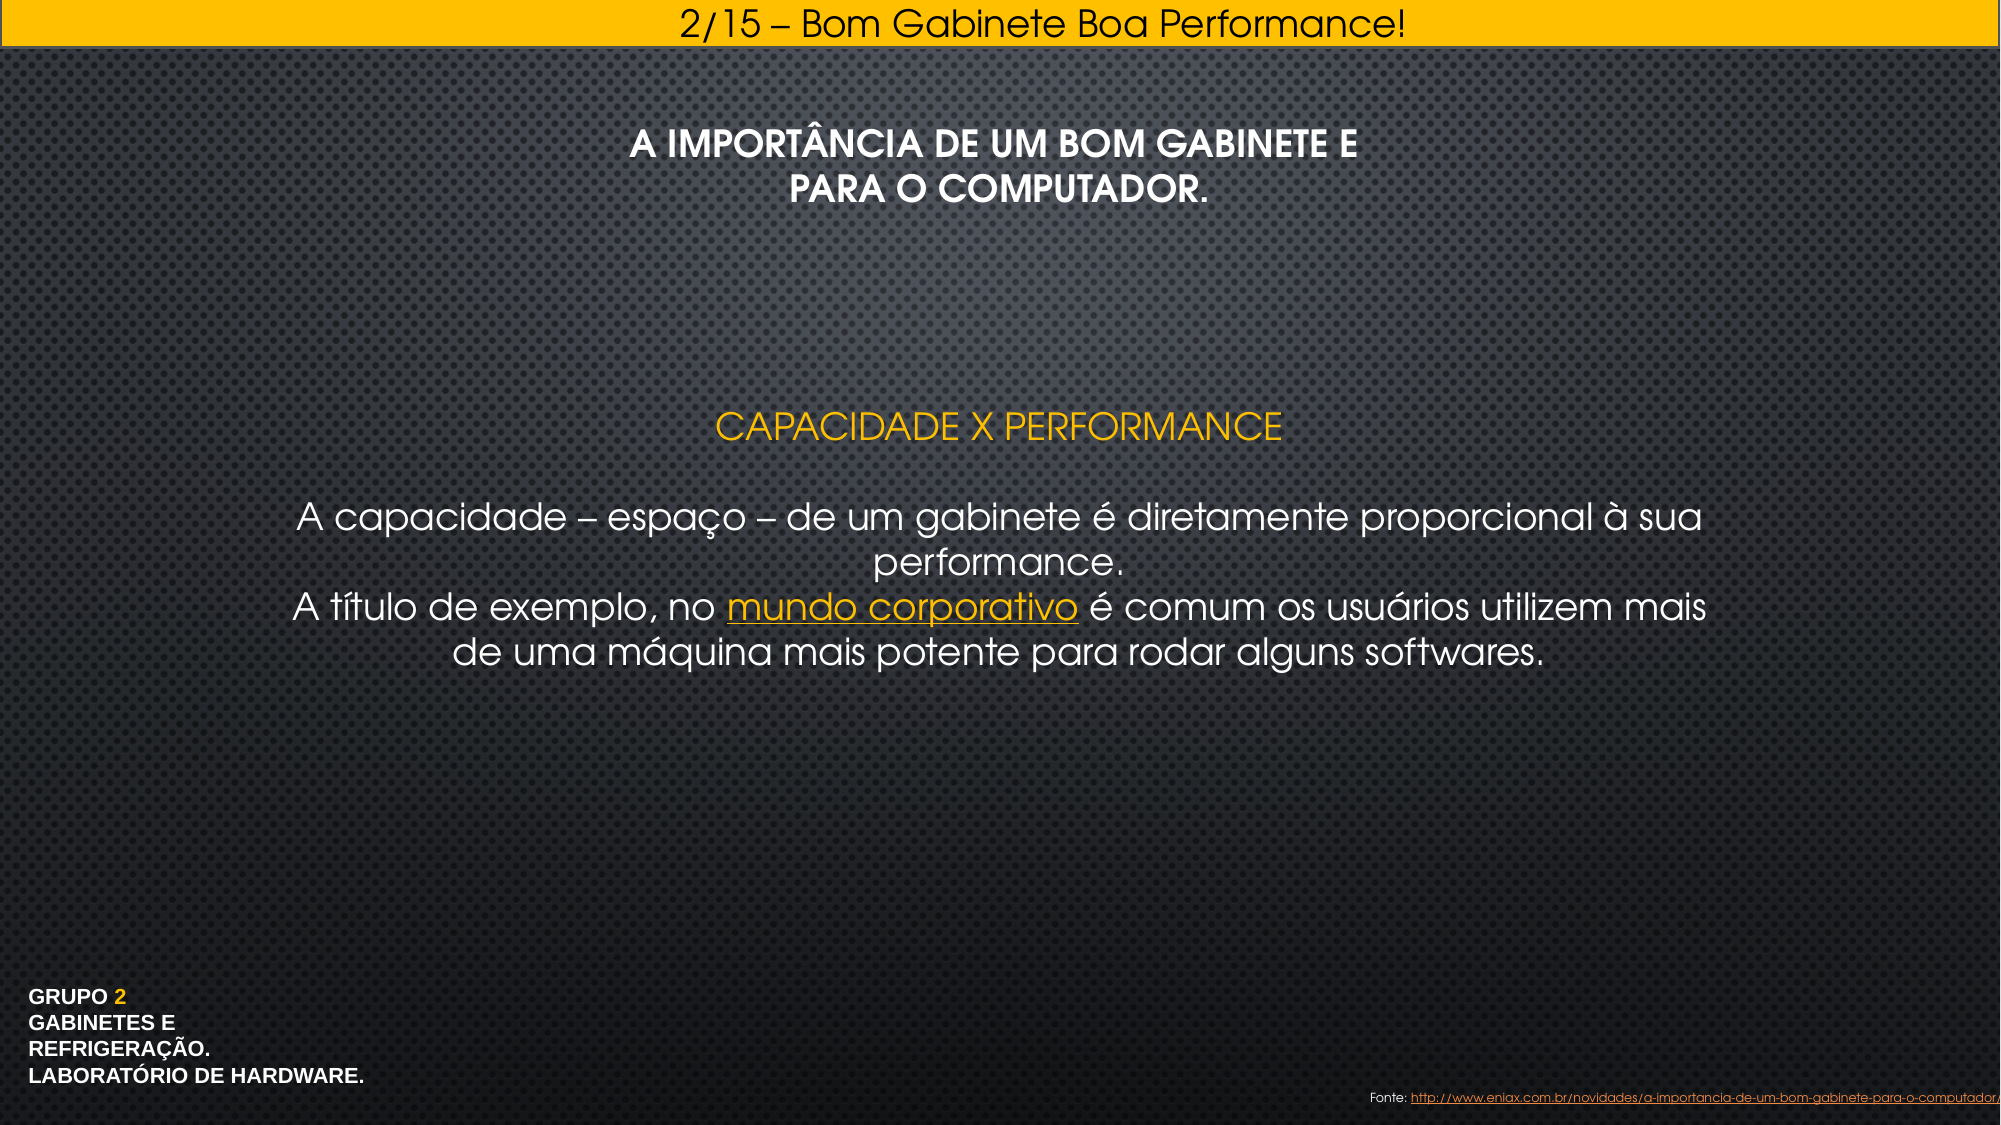

2/15 – Bom Gabinete Boa Performance!

A IMPORTÂNCIA DE UM BOM GABINETE E
PARA O COMPUTADOR.
CAPACIDADE X PERFORMANCE

A capacidade – espaço – de um gabinete é diretamente proporcional à sua performance.
A título de exemplo, no mundo corporativo é comum os usuários utilizem mais de uma máquina mais potente para rodar alguns softwares.

# GRUPO 2 Gabinetes e refrigeração. Laboratório de Hardware.
Fonte: http://www.eniax.com.br/novidades/a-importancia-de-um-bom-gabinete-para-o-computador/